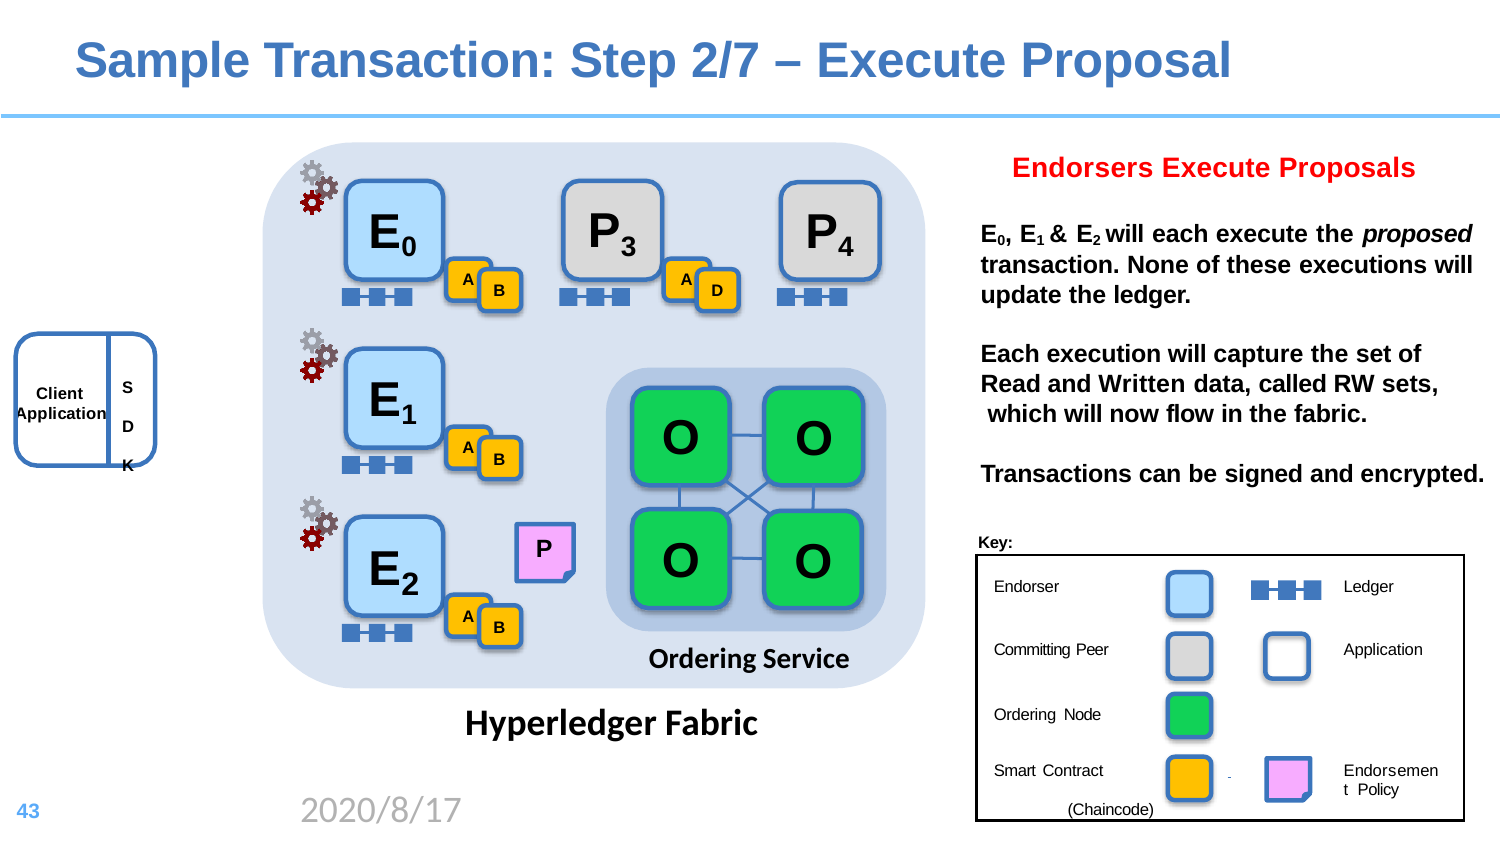

# Sample Transaction: Step 2/7 – Execute Proposal

Endorsers Execute Proposals

P3
E0
P4
E0, E1 & E2 will each execute the proposed  transaction. None of these executions will  update the ledger.

A
A

D
B

Each execution will capture the set of  Read and Written data, called RW sets,  which will now flow in the fabric.

E1

S  D  K
Client  Application

O
O

A

B
Transactions can be signed and encrypted.

Key:

O
O
P
E
| Endorser |  |  |  |  |  | Ledger |
| --- | --- | --- | --- | --- | --- | --- |
| Committing Peer |  |  |  |  |  | Application |
| Ordering Node |  |  |  |  |  |  |
| Smart Contract (Chaincode) |  |  |  |  |  | Endorsement Policy |

2

A

B

Ordering Service

Hyperledger Fabric

2020/8/17

43